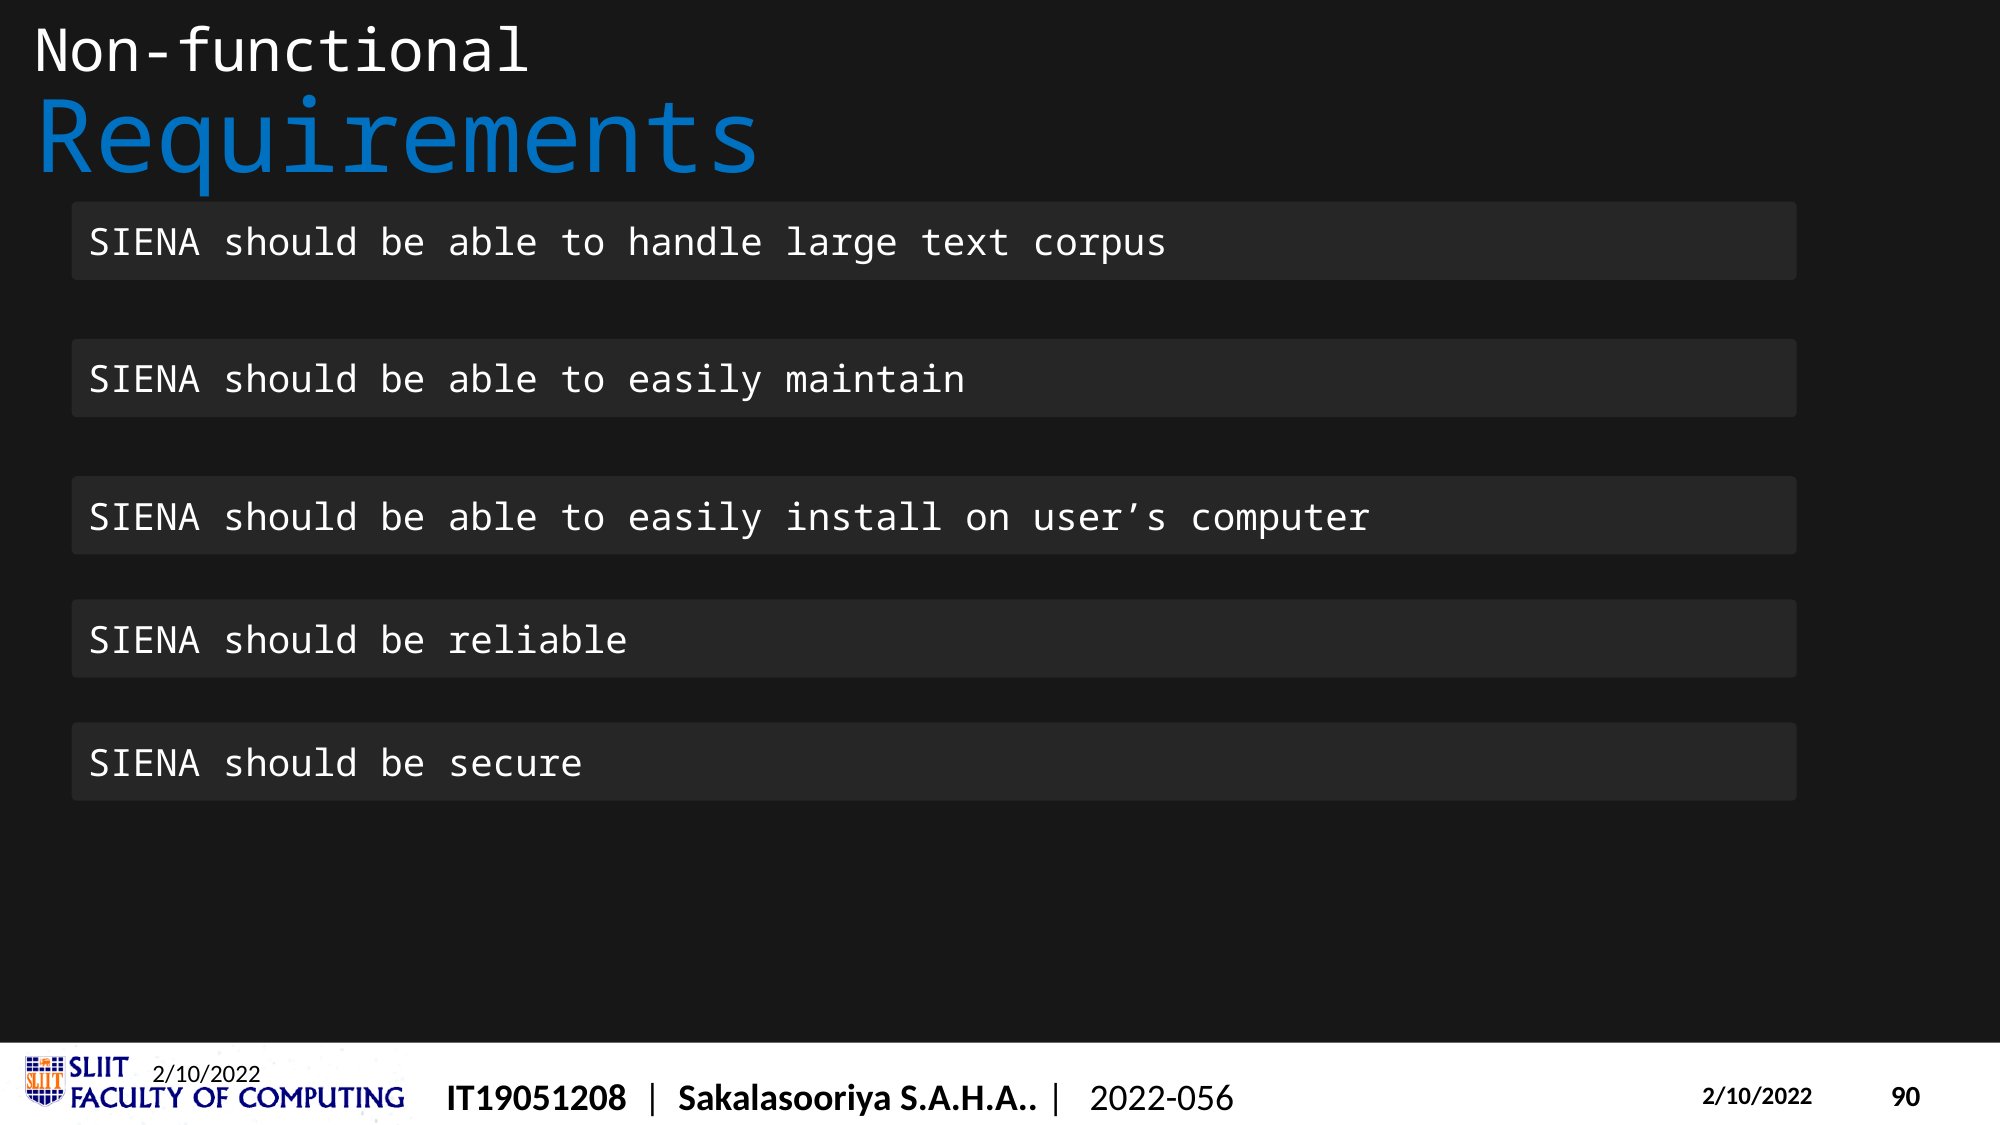

# Non-functional Requirements
SIENA should be able to handle large text corpus
SIENA should be able to easily maintain
SIENA should be able to easily install on user’s computer
SIENA should be reliable
SIENA should be secure
2/10/2022